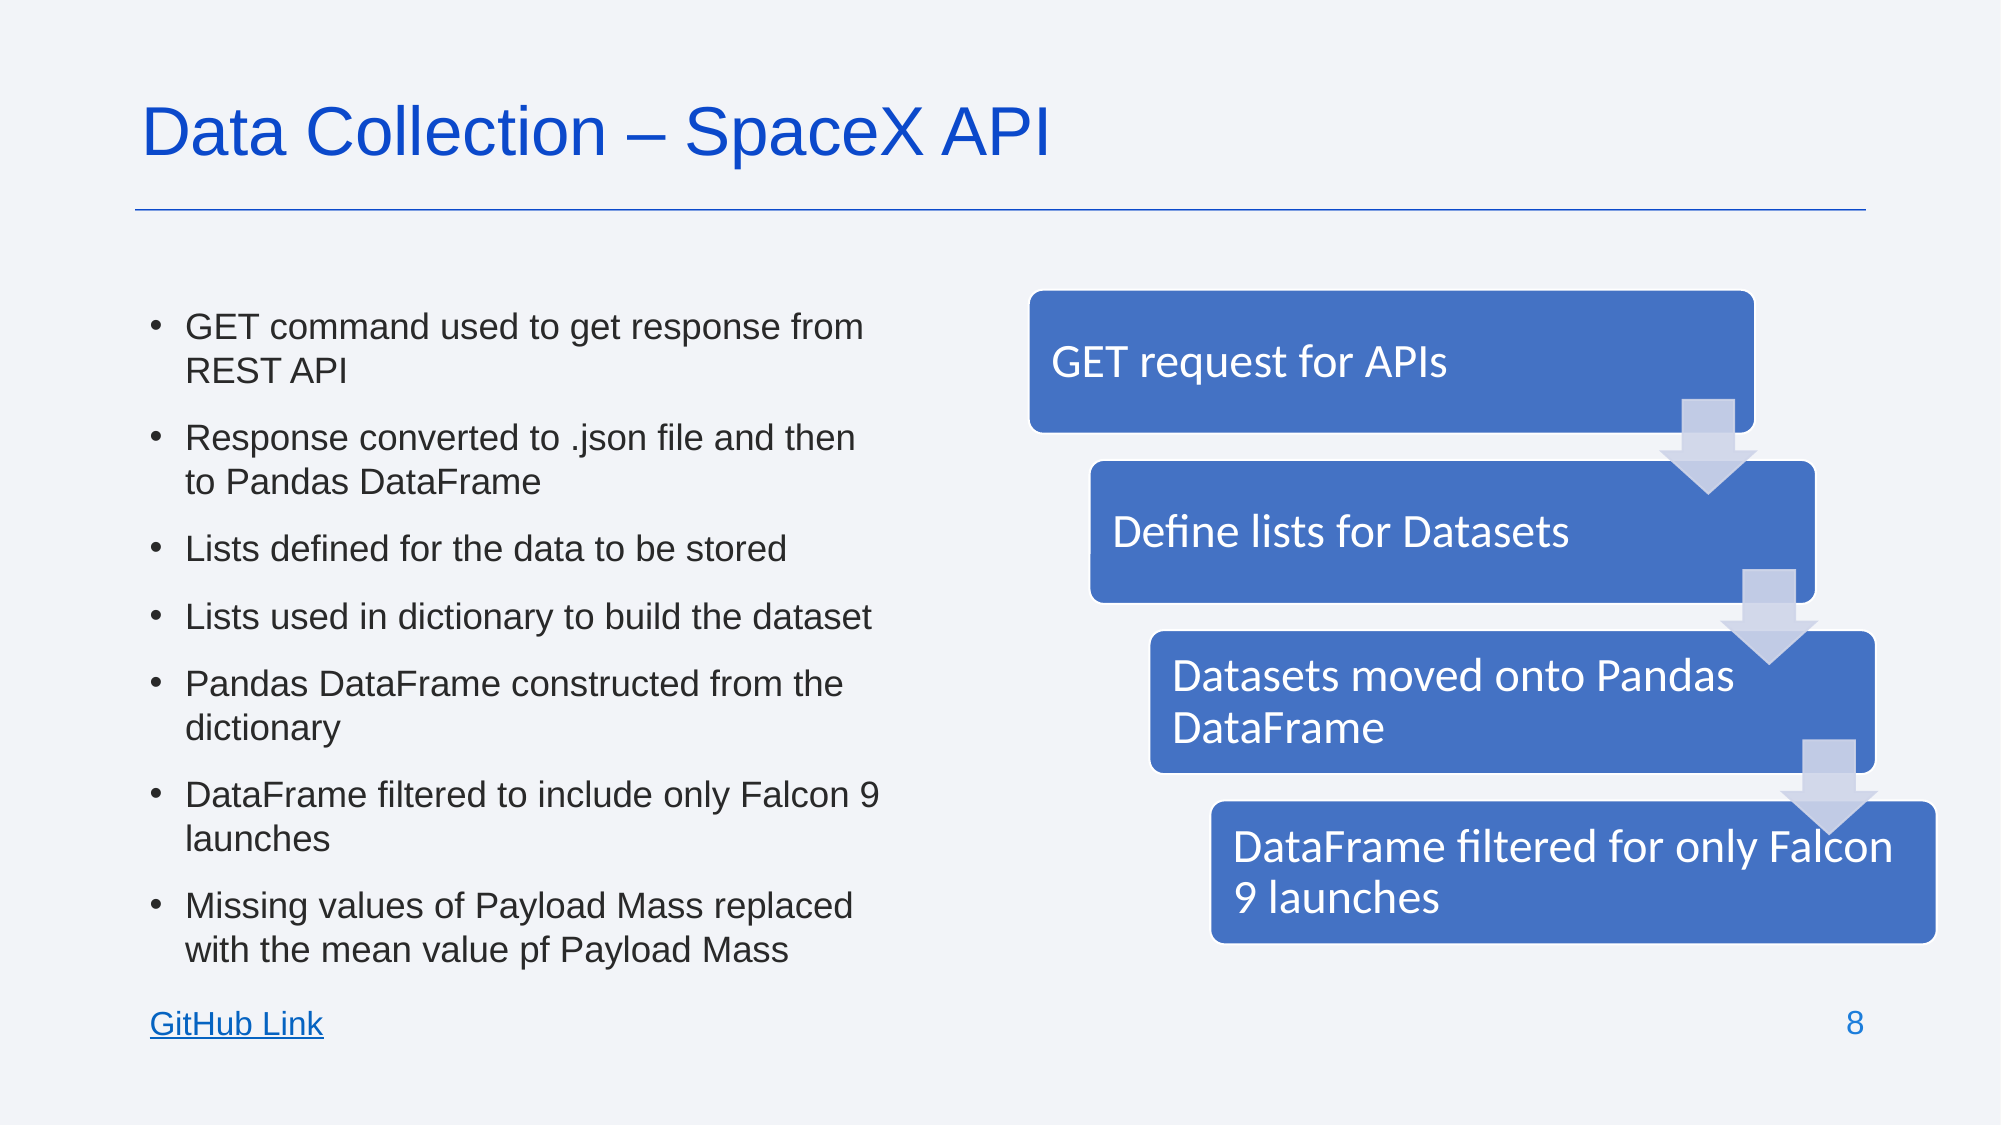

Data Collection – SpaceX API
GET request for APIs
Define lists for Datasets
Datasets moved onto Pandas DataFrame
DataFrame filtered for only Falcon 9 launches

GET command used to get response from REST API
Response converted to .json file and then to Pandas DataFrame
Lists defined for the data to be stored
Lists used in dictionary to build the dataset
Pandas DataFrame constructed from the dictionary
DataFrame filtered to include only Falcon 9 launches
Missing values of Payload Mass replaced with the mean value pf Payload Mass

8
GitHub Link